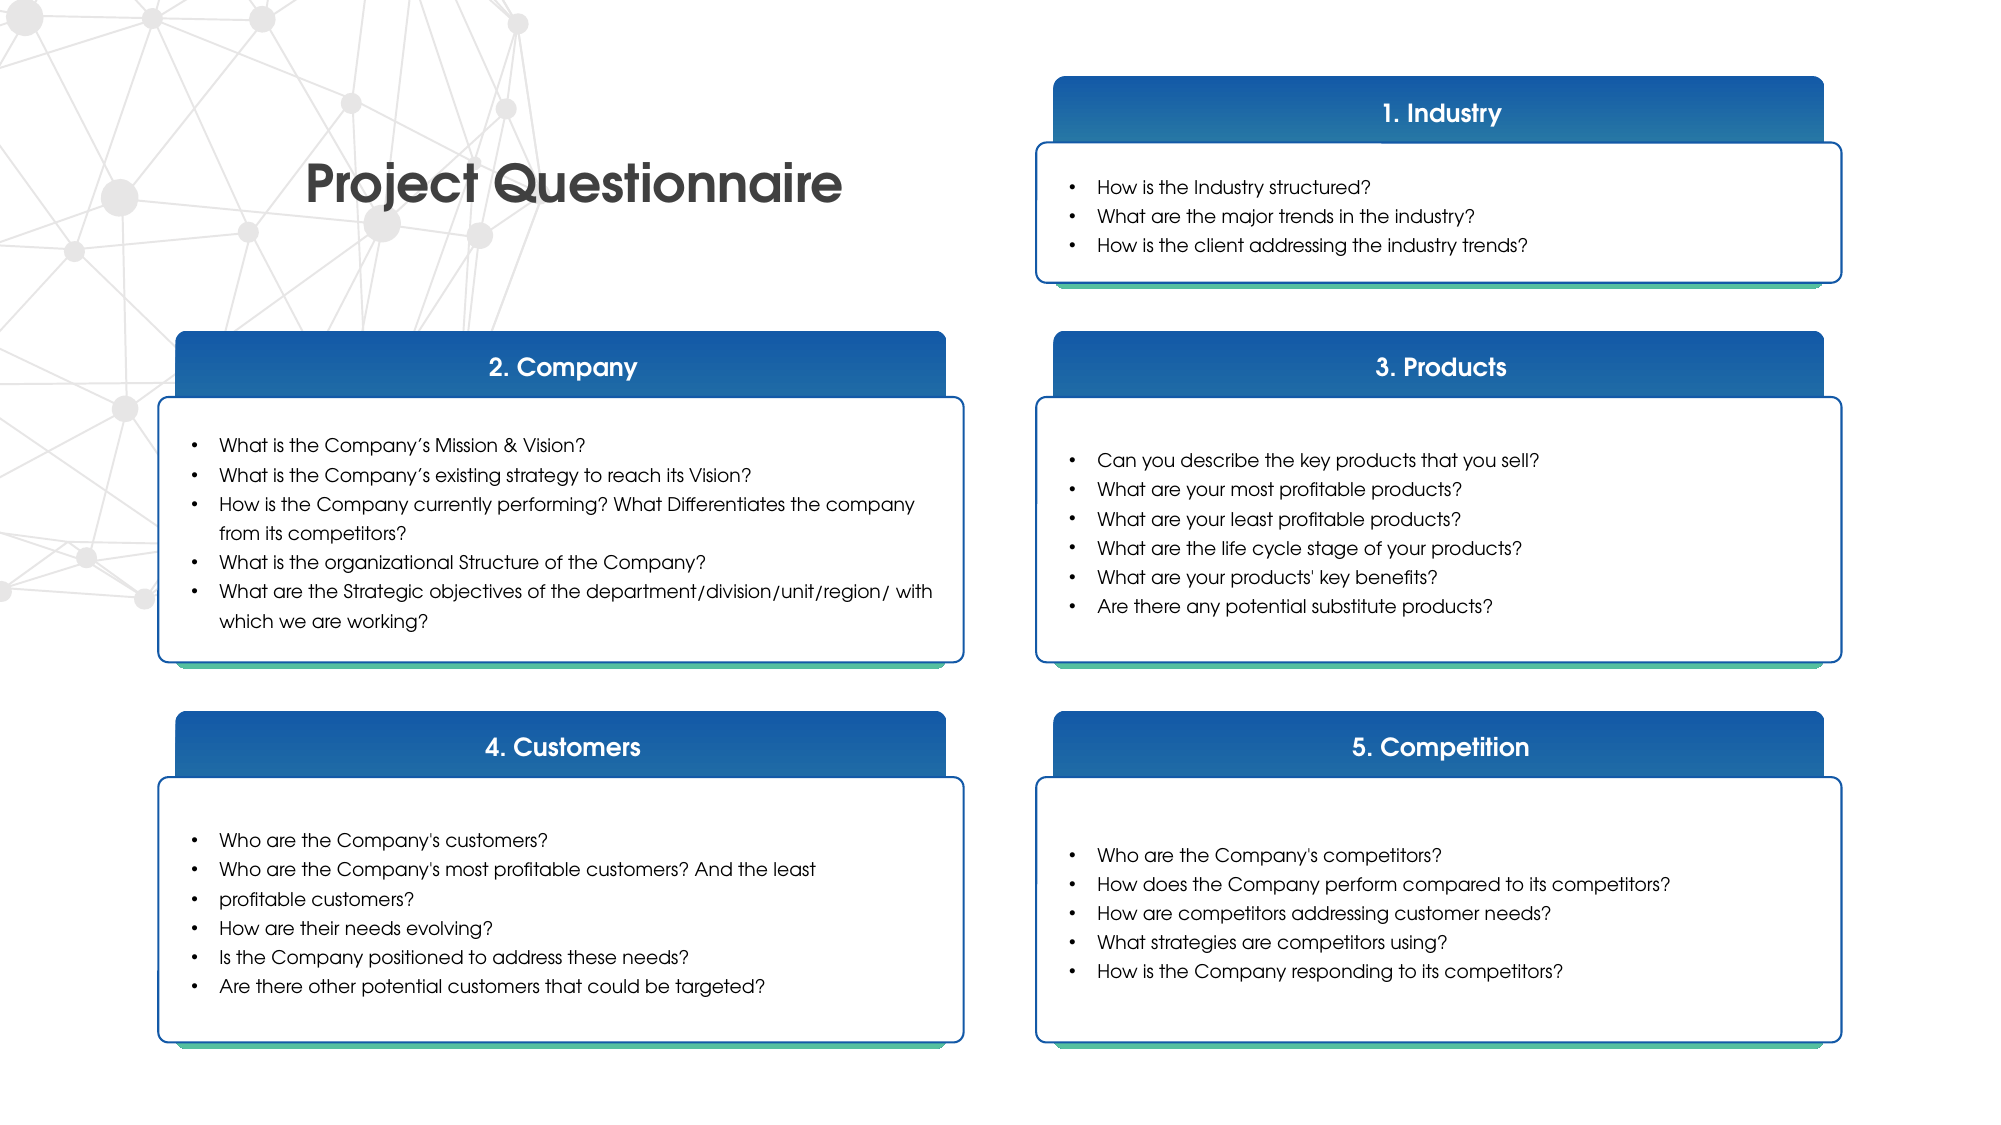

How is the Industry structured?
What are the major trends in the industry?
How is the client addressing the industry trends?
1. Industry
Project Questionnaire

What is the Company’s Mission & Vision?
What is the Company’s existing strategy to reach its Vision?
How is the Company currently performing? What Differentiates the company from its competitors?
What is the organizational Structure of the Company?
What are the Strategic objectives of the department/division/unit/region/ with which we are working?
2. Company

Can you describe the key products that you sell?
What are your most profitable products?
What are your least profitable products?
What are the life cycle stage of your products?
What are your products' key benefits?
Are there any potential substitute products?
3. Products

Who are the Company's customers?
Who are the Company's most profitable customers? And the least
profitable customers?
How are their needs evolving?
Is the Company positioned to address these needs?
Are there other potential customers that could be targeted?
4. Customers

Who are the Company's competitors?
How does the Company perform compared to its competitors?
How are competitors addressing customer needs?
What strategies are competitors using?
How is the Company responding to its competitors?
5. Competition